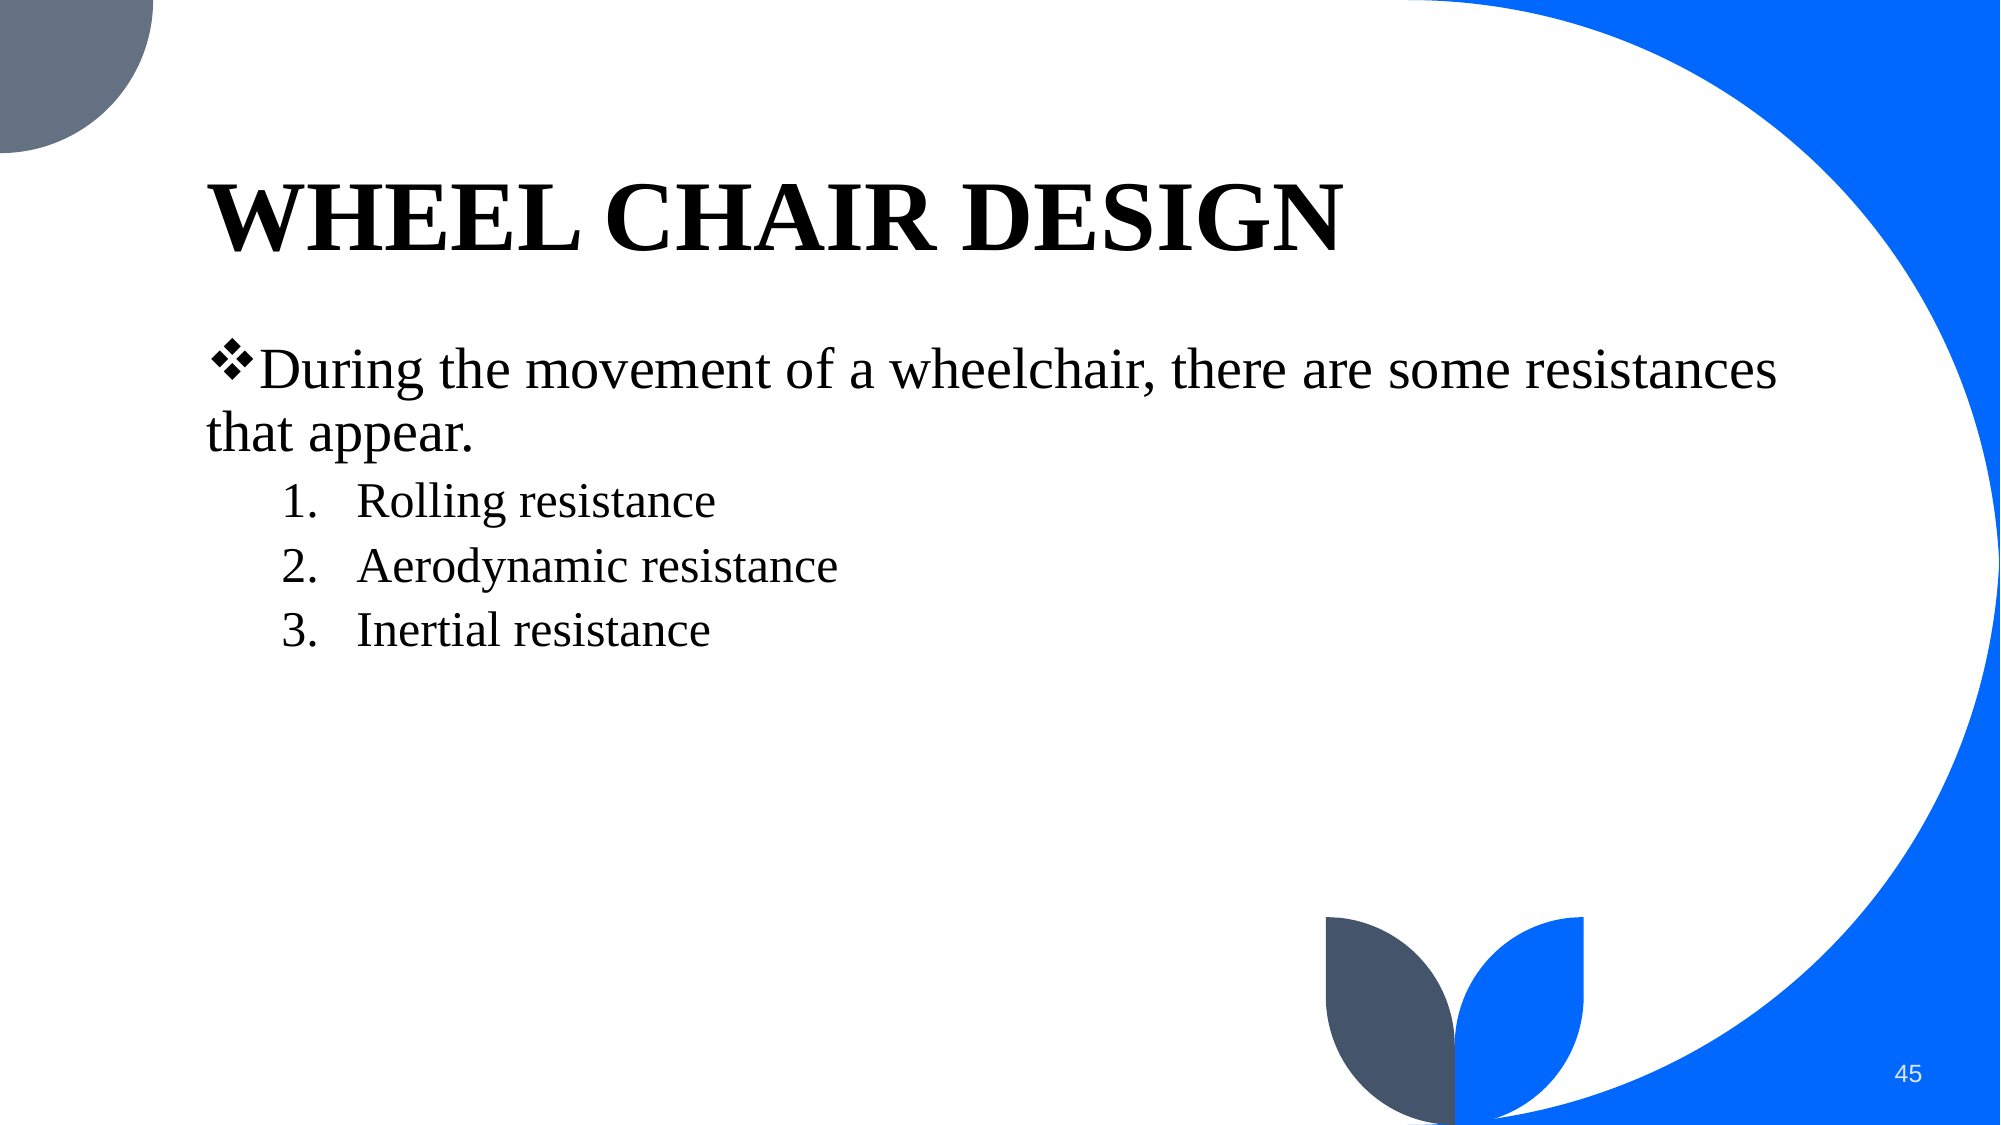

# WHEEL CHAIR DESIGN
During the movement of a wheelchair, there are some resistances that appear.
Rolling resistance
Aerodynamic resistance
Inertial resistance
45